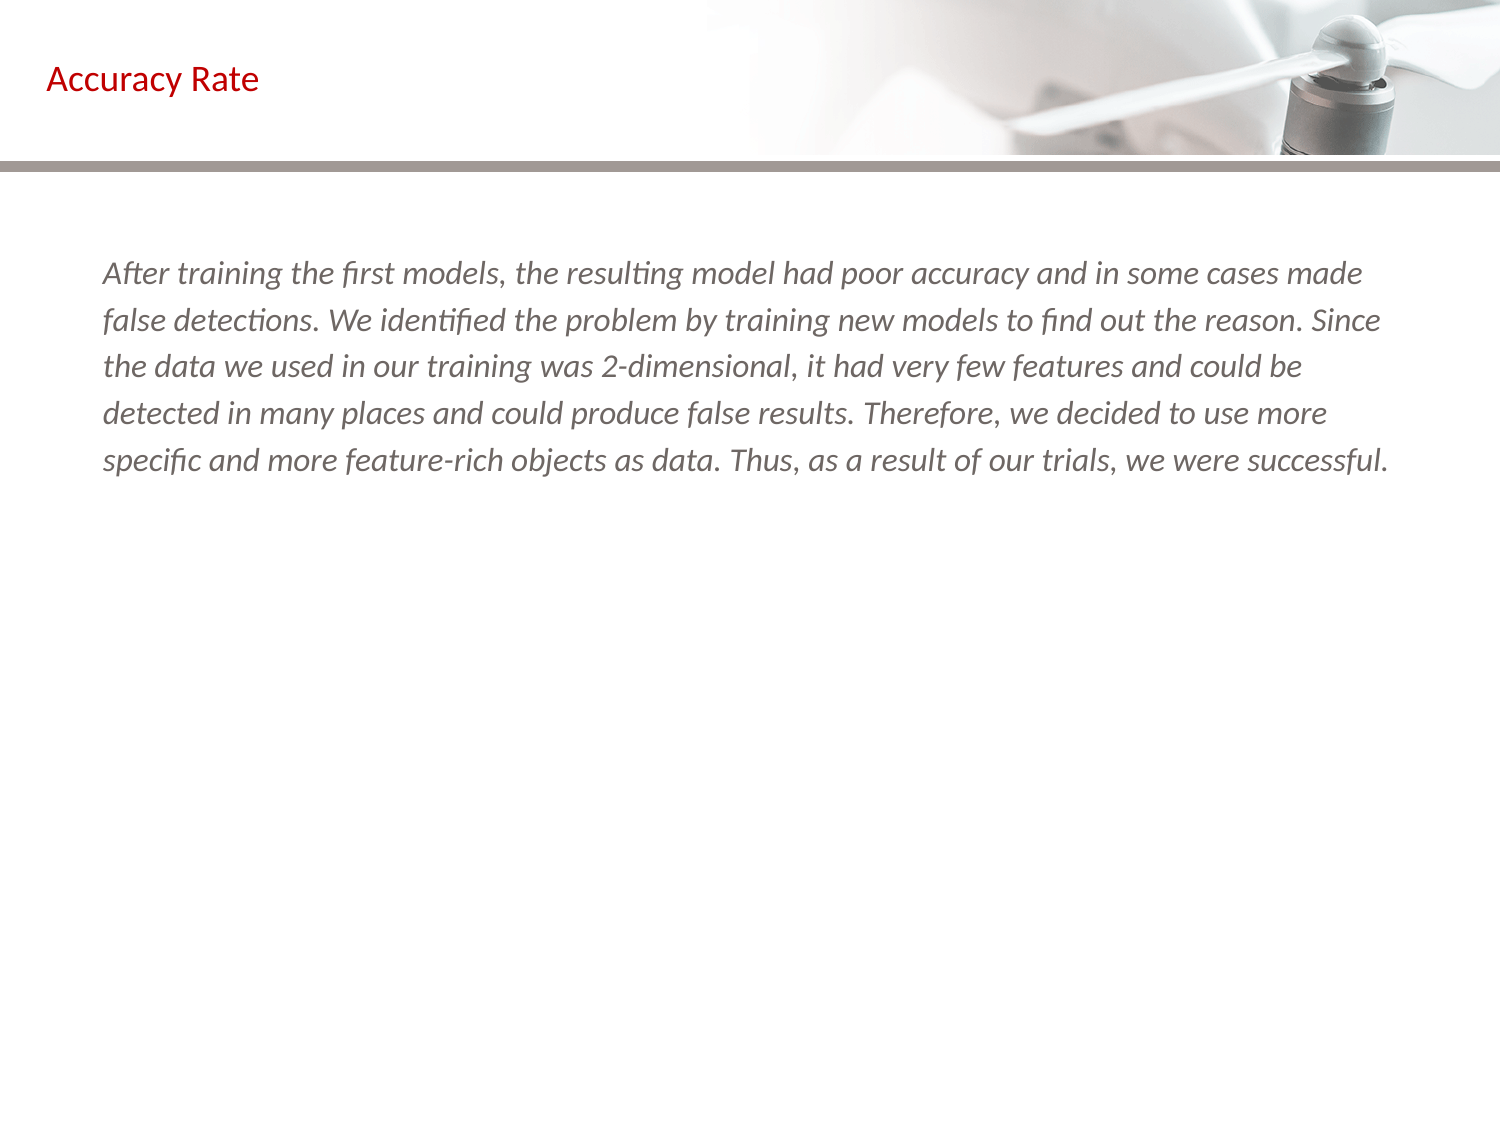

# Accuracy Rate

	After training the first models, the resulting model had poor accuracy and in some cases made
	false detections. We identified the problem by training new models to find out the reason. Since
	the data we used in our training was 2-dimensional, it had very few features and could be
	detected in many places and could produce false results. Therefore, we decided to use more
	specific and more feature-rich objects as data. Thus, as a result of our trials, we were successful.